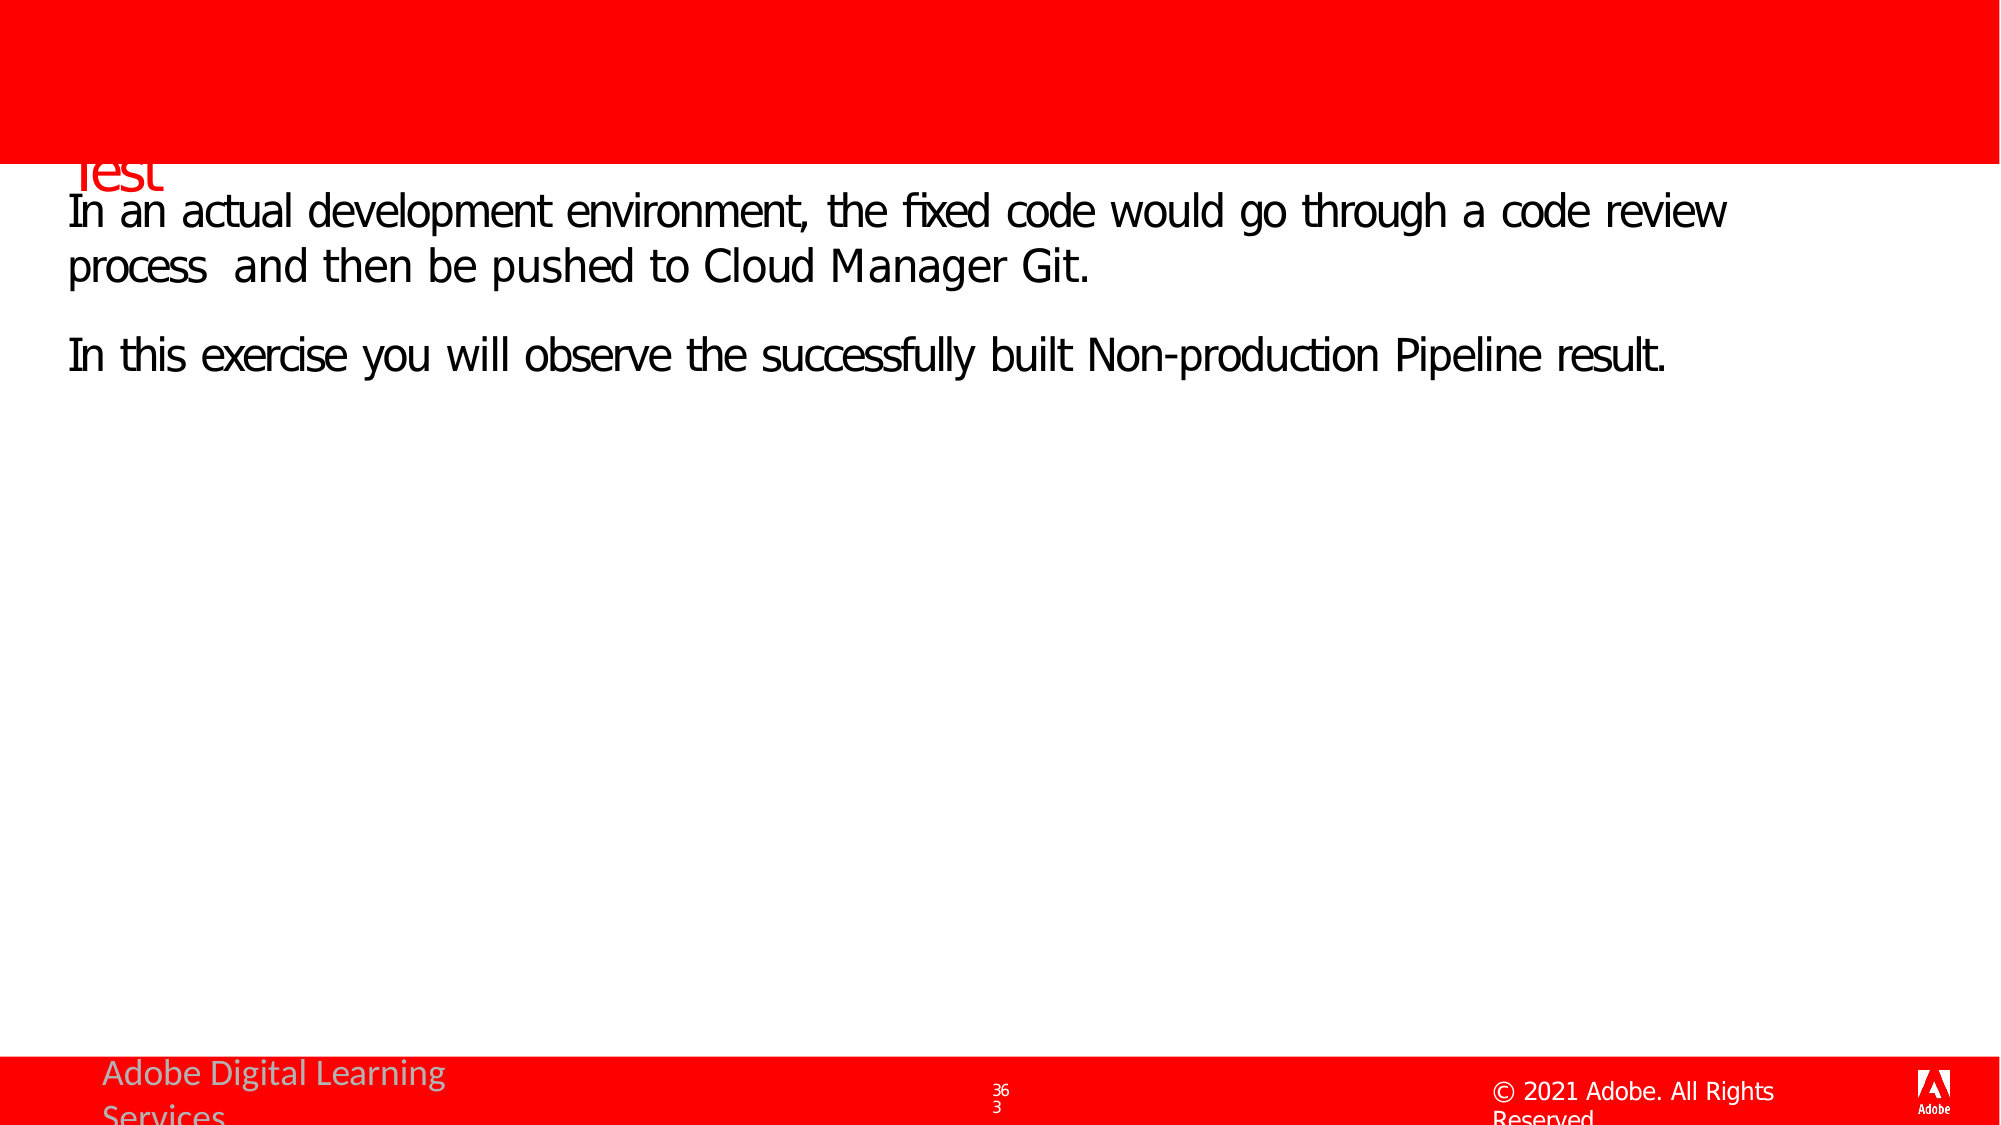

# Exercise 4: Explore Pipeline Build Result for Successful Test
In an actual development environment, the fixed code would go through a code review process  and then be pushed to Cloud Manager Git.
In this exercise you will observe the successfully built Non-production Pipeline result.
Adobe Digital Learning Services
© 2021 Adobe. All Rights Reserved
363